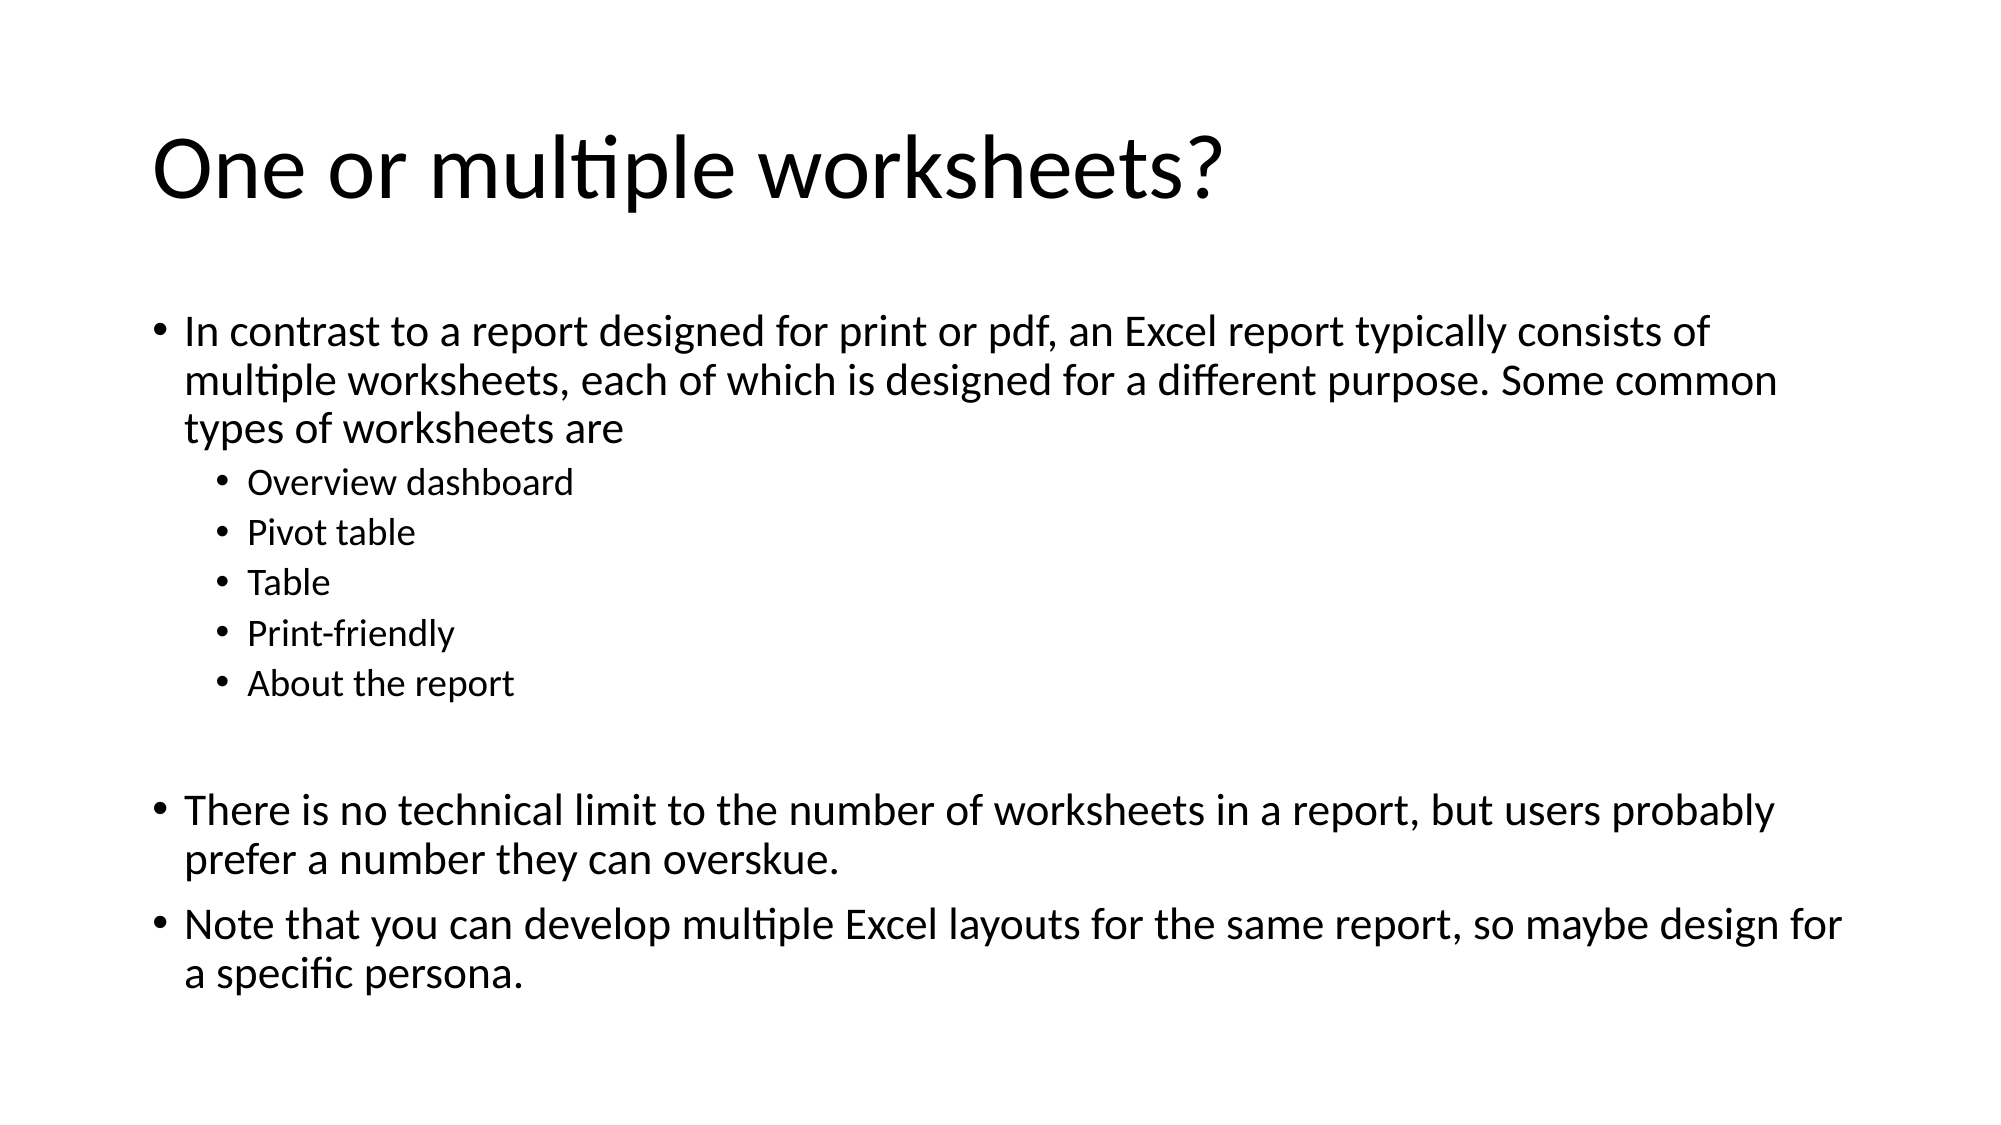

# One or multiple worksheets?
In contrast to a report designed for print or pdf, an Excel report typically consists of multiple worksheets, each of which is designed for a different purpose. Some common types of worksheets are
Overview dashboard
Pivot table
Table
Print-friendly
About the report

There is no technical limit to the number of worksheets in a report, but users probably prefer a number they can overskue.
Note that you can develop multiple Excel layouts for the same report, so maybe design for a specific persona.